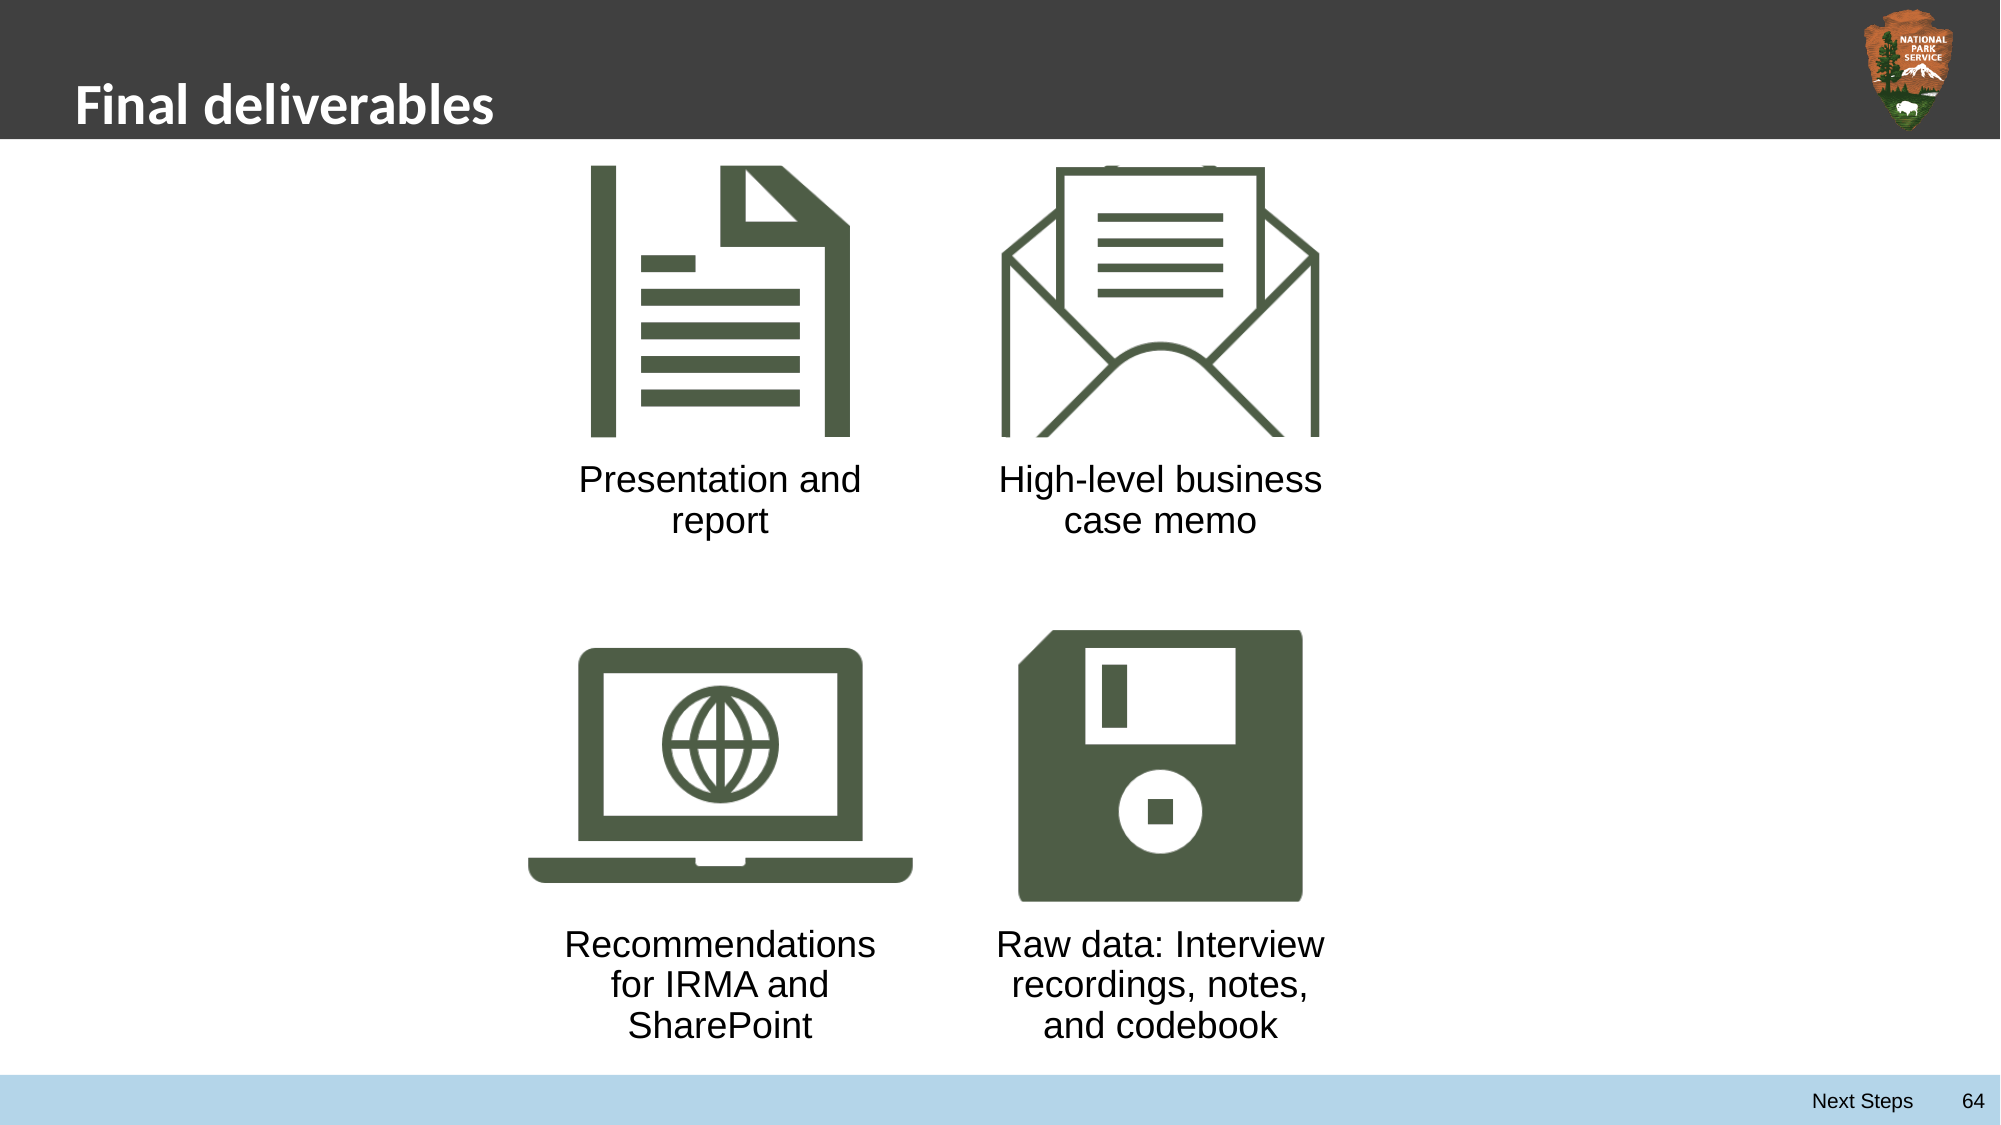

# Final deliverables
Presentation and report
High-level business case memo
Recommendations for IRMA and SharePoint
Raw data: Interview recordings, notes, and codebook
Next Steps 	64